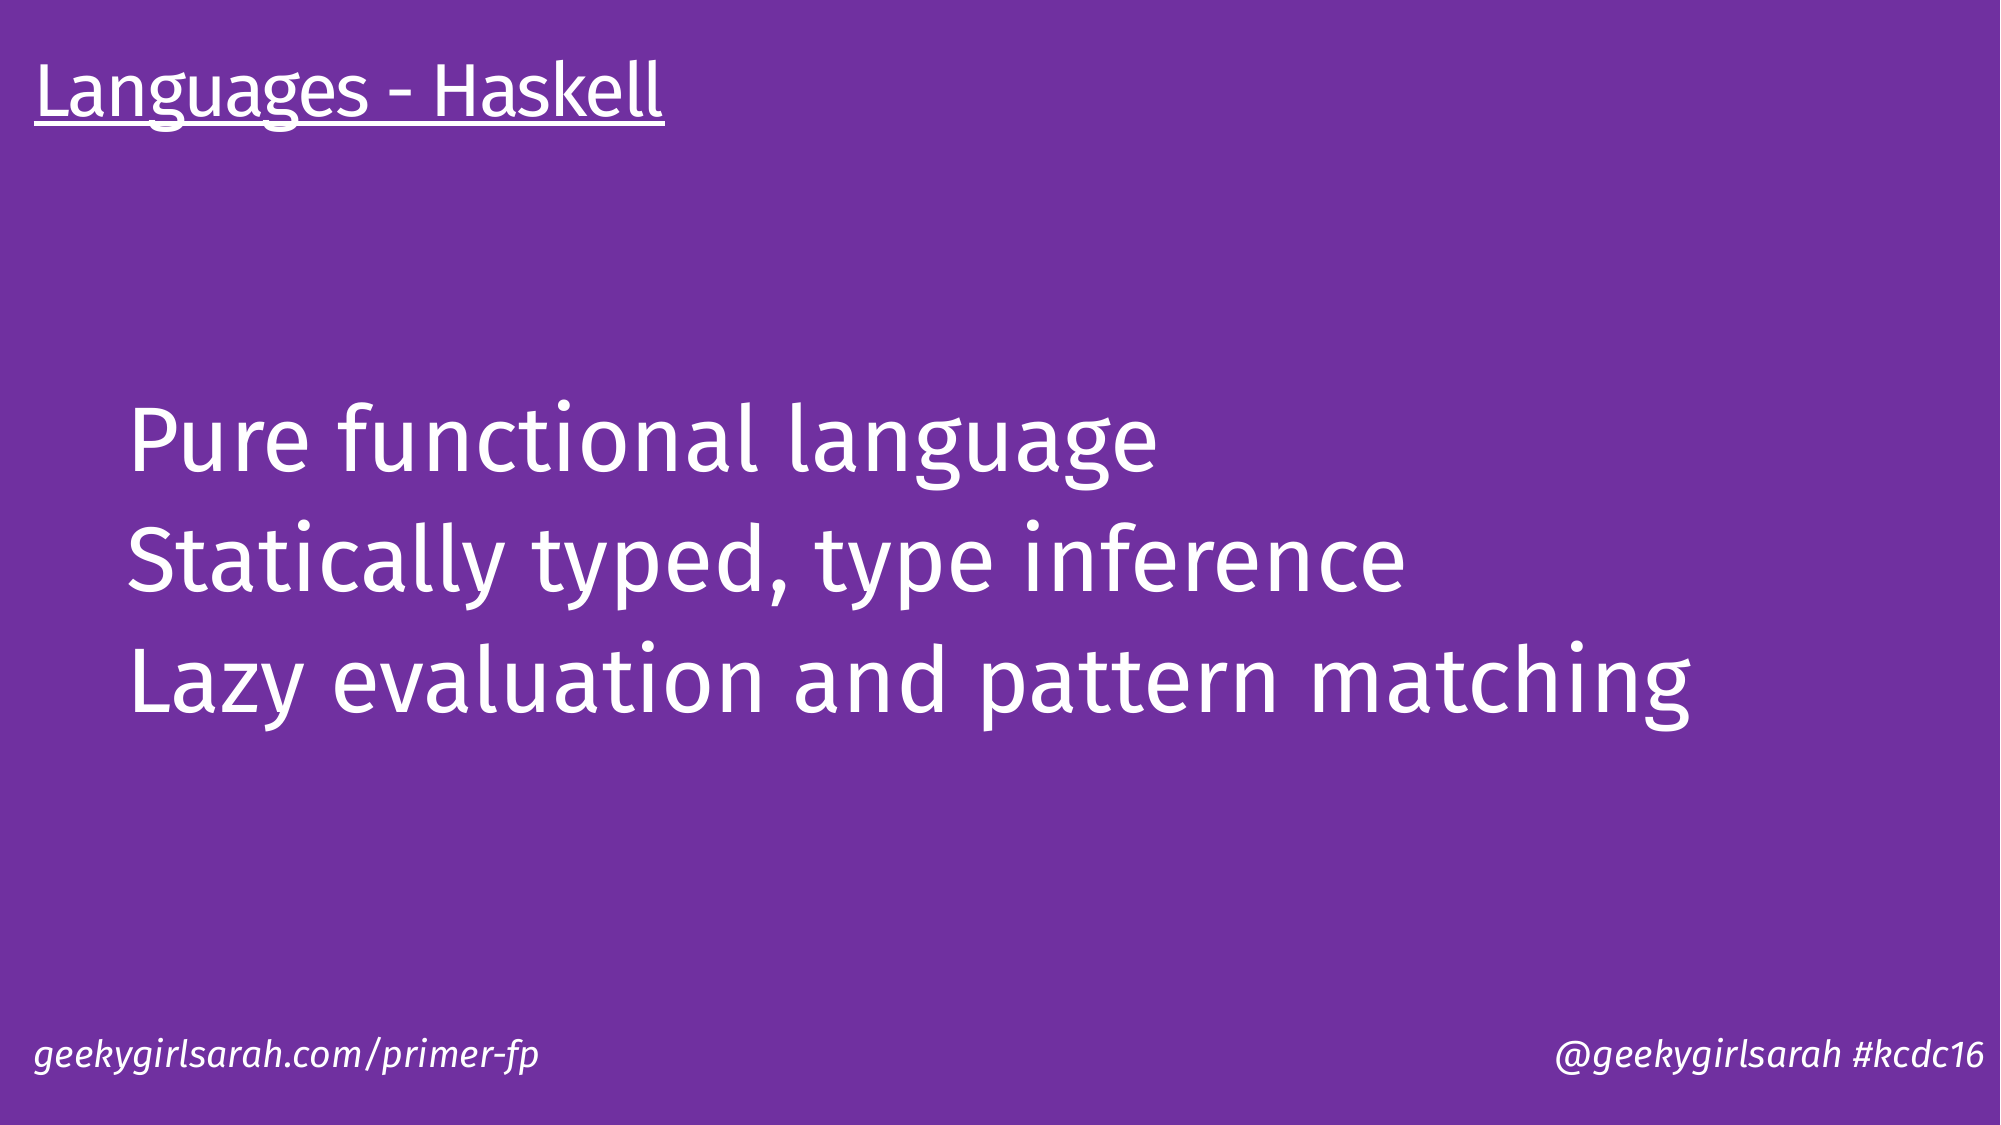

# Languages - Haskell
Pure functional language
Statically typed, type inference
Lazy evaluation and pattern matching